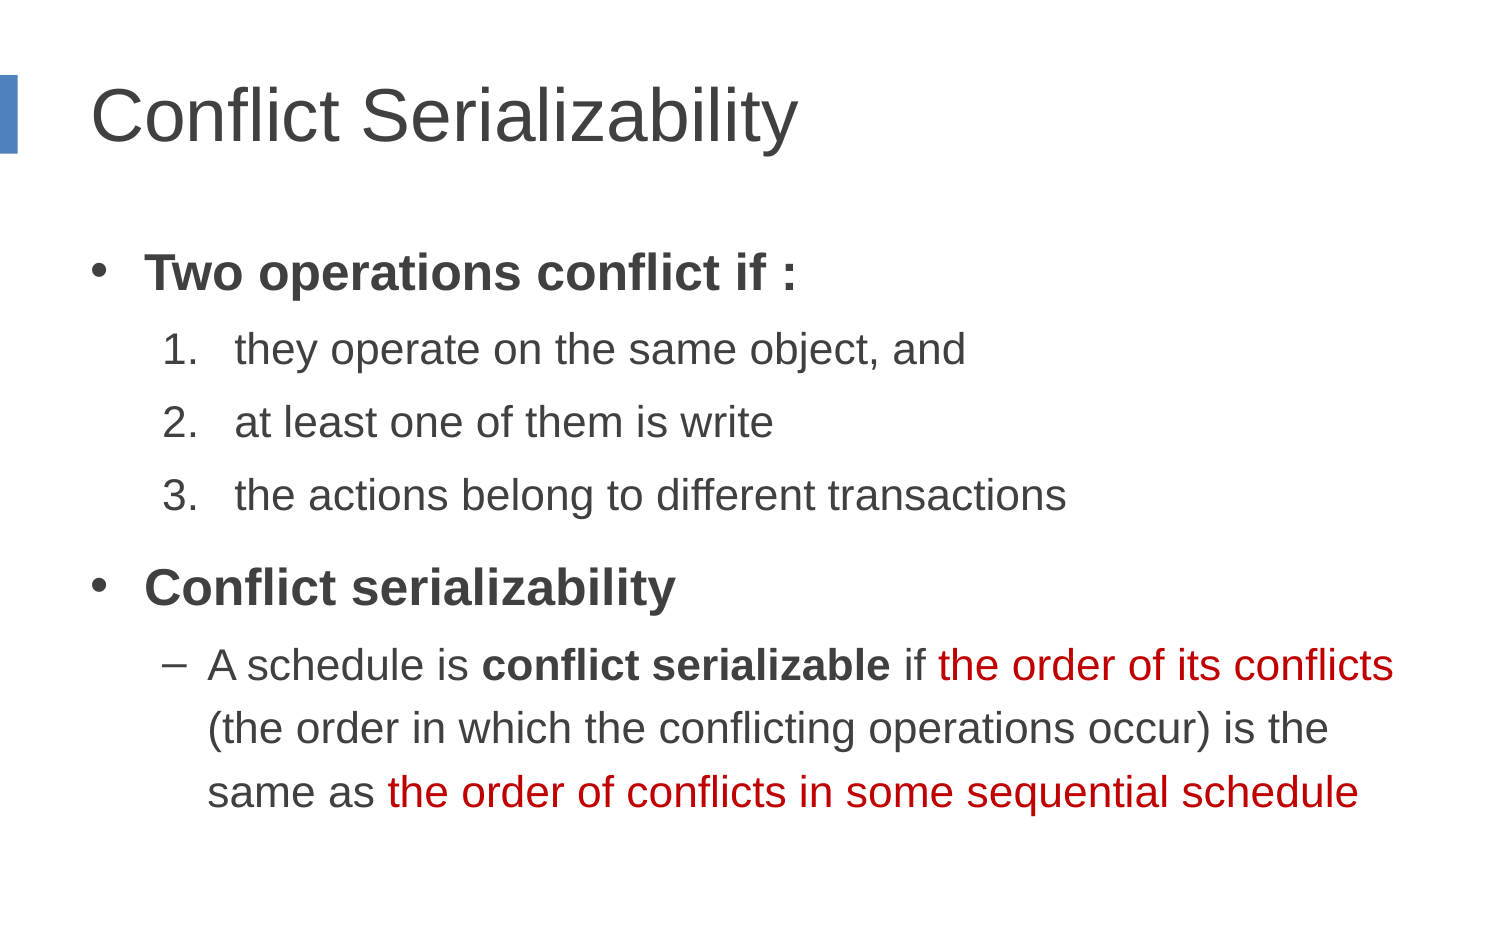

# Conflict Serializability
Two operations conflict if :
they operate on the same object, and
at least one of them is write
the actions belong to different transactions
Conflict serializability
A schedule is conflict serializable if the order of its conflicts (the order in which the conflicting operations occur) is the same as the order of conflicts in some sequential schedule